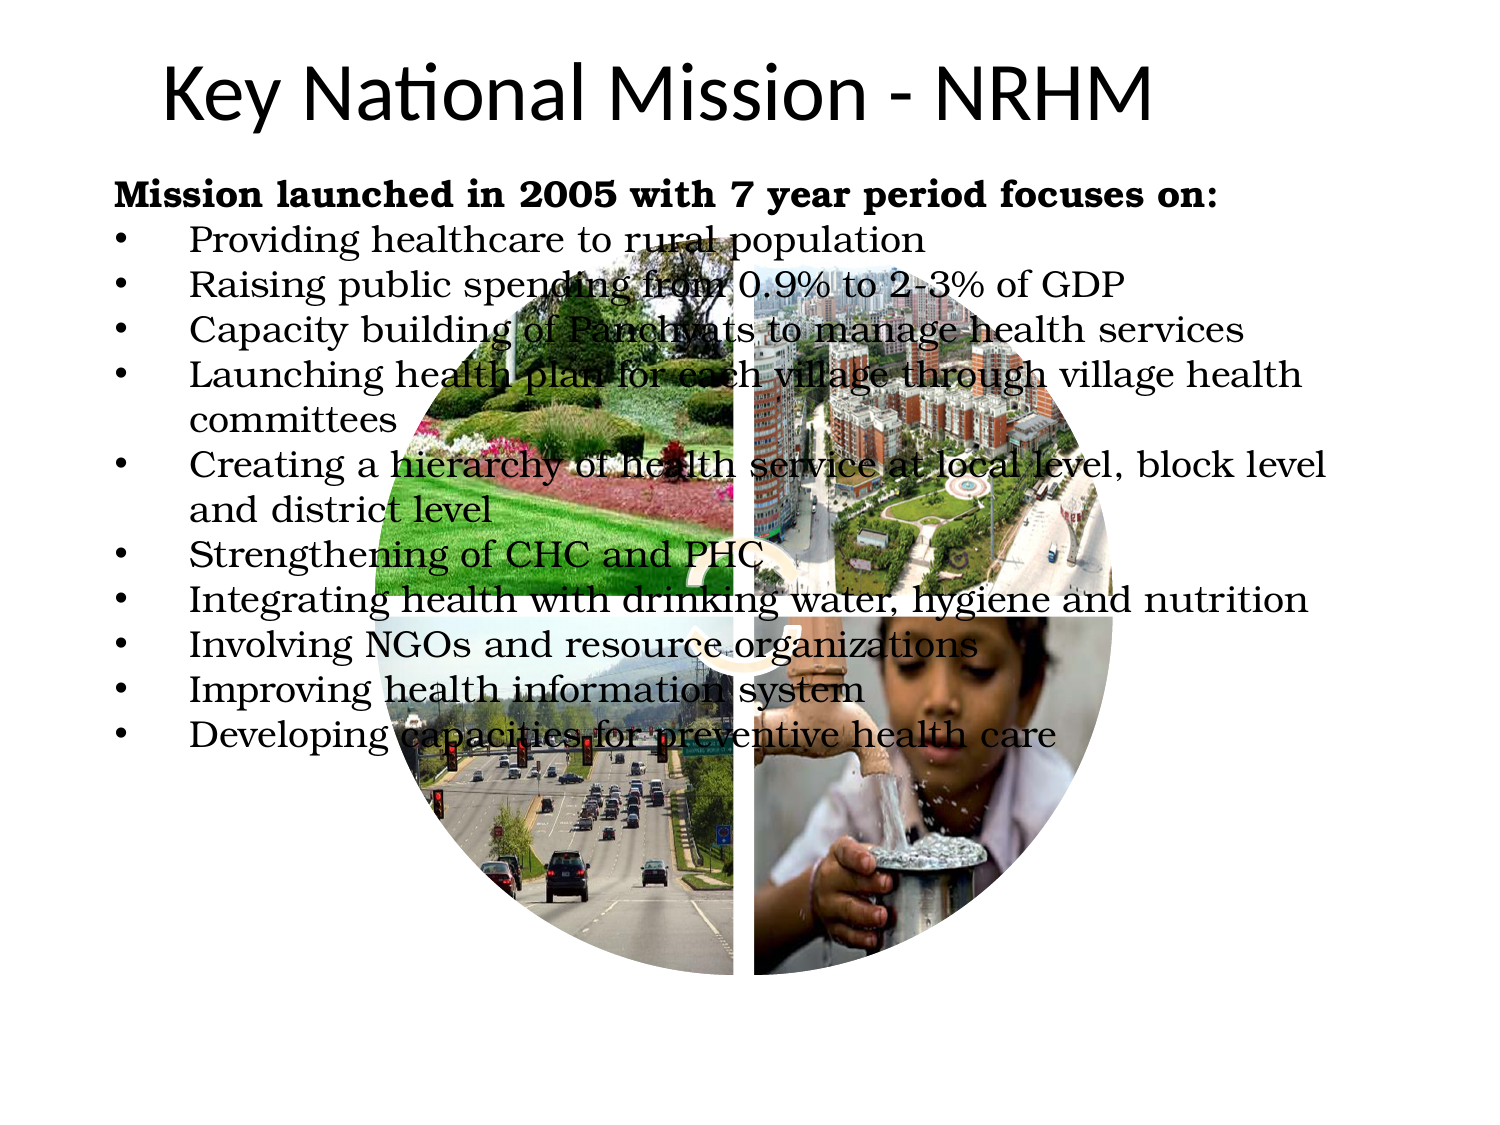

# Key National Mission - NRHM
Mission launched in 2005 with 7 year period focuses on:
Providing healthcare to rural population
Raising public spending from 0.9% to 2-3% of GDP
Capacity building of Panchyats to manage health services
Launching health plan for each village through village health committees
Creating a hierarchy of health service at local level, block level and district level
Strengthening of CHC and PHC
Integrating health with drinking water, hygiene and nutrition
Involving NGOs and resource organizations
Improving health information system
Developing capacities for preventive health care